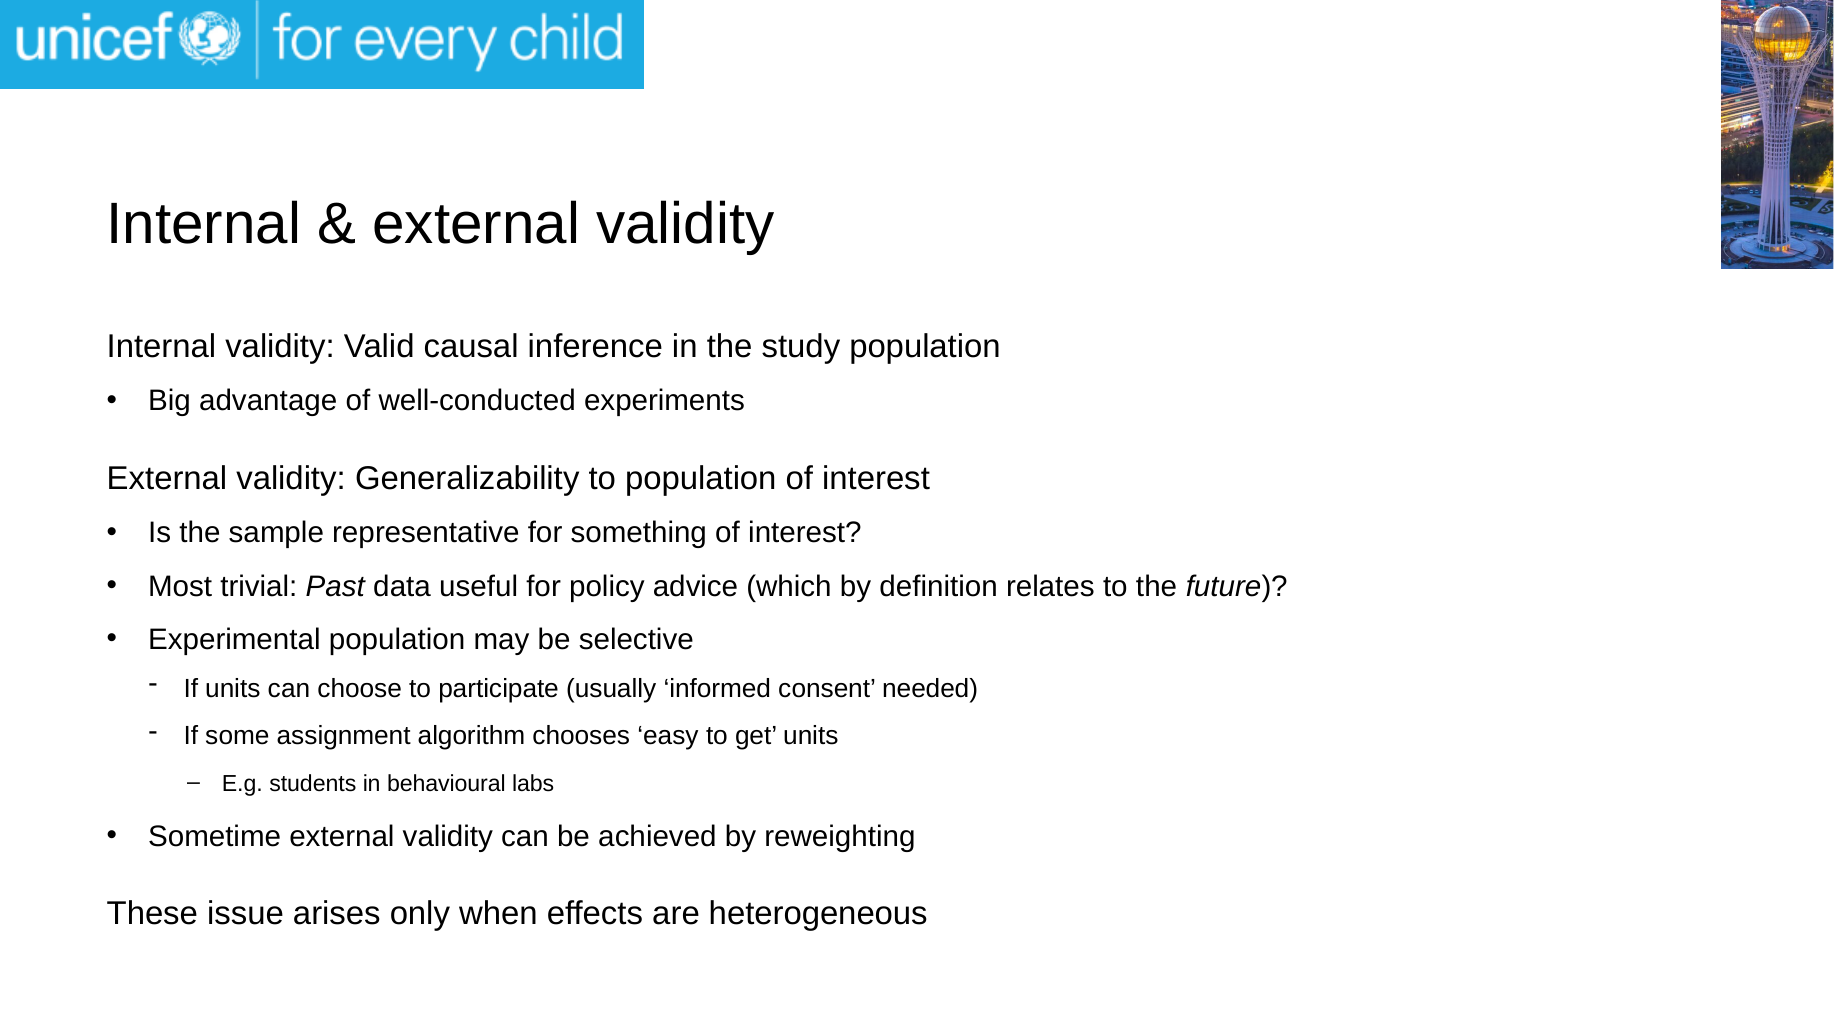

# Internal & external validity
Internal validity: Valid causal inference in the study population
Big advantage of well-conducted experiments
External validity: Generalizability to population of interest
Is the sample representative for something of interest?
Most trivial: Past data useful for policy advice (which by definition relates to the future)?
Experimental population may be selective
If units can choose to participate (usually ‘informed consent’ needed)
If some assignment algorithm chooses ‘easy to get’ units
E.g. students in behavioural labs
Sometime external validity can be achieved by reweighting
These issue arises only when effects are heterogeneous